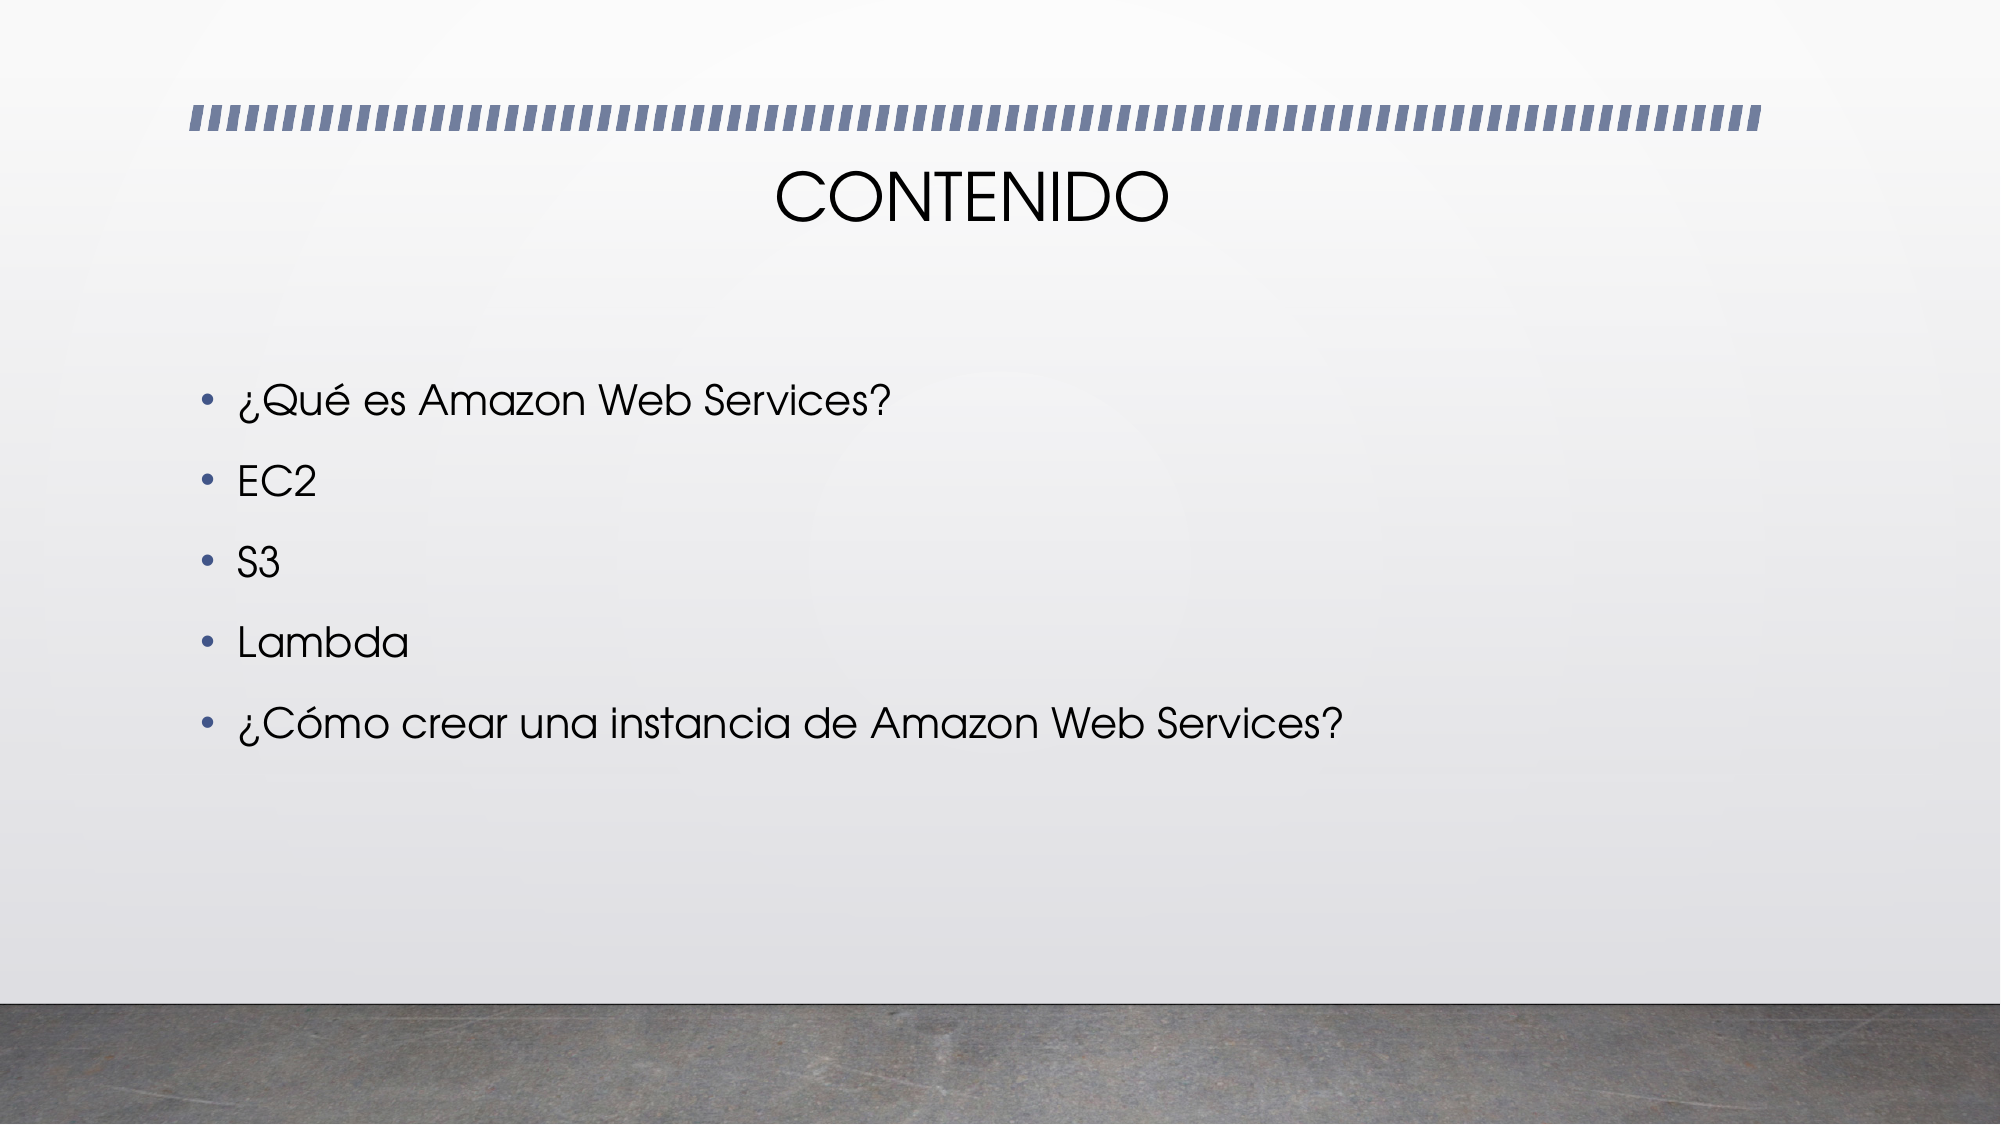

# CONTENIDO
¿Qué es Amazon Web Services?
EC2
S3
Lambda
¿Cómo crear una instancia de Amazon Web Services?